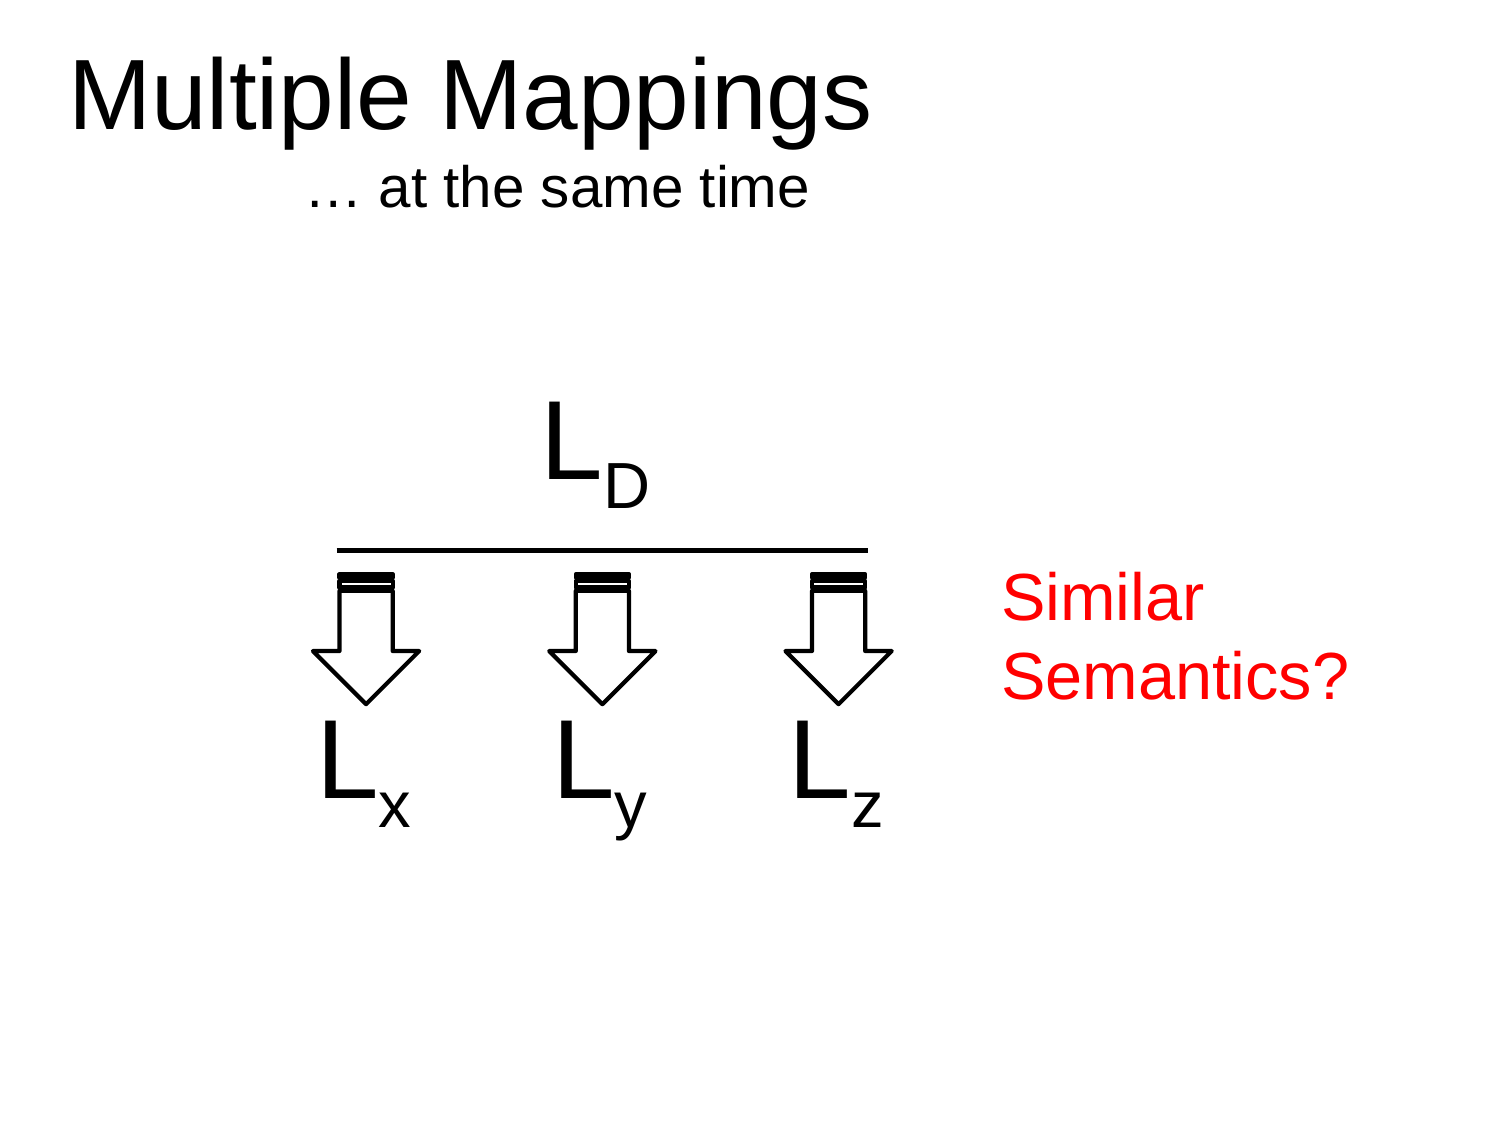

Multiple Mappings
… at the same time
LD
Similar Semantics?

Ly
Lz
Lx